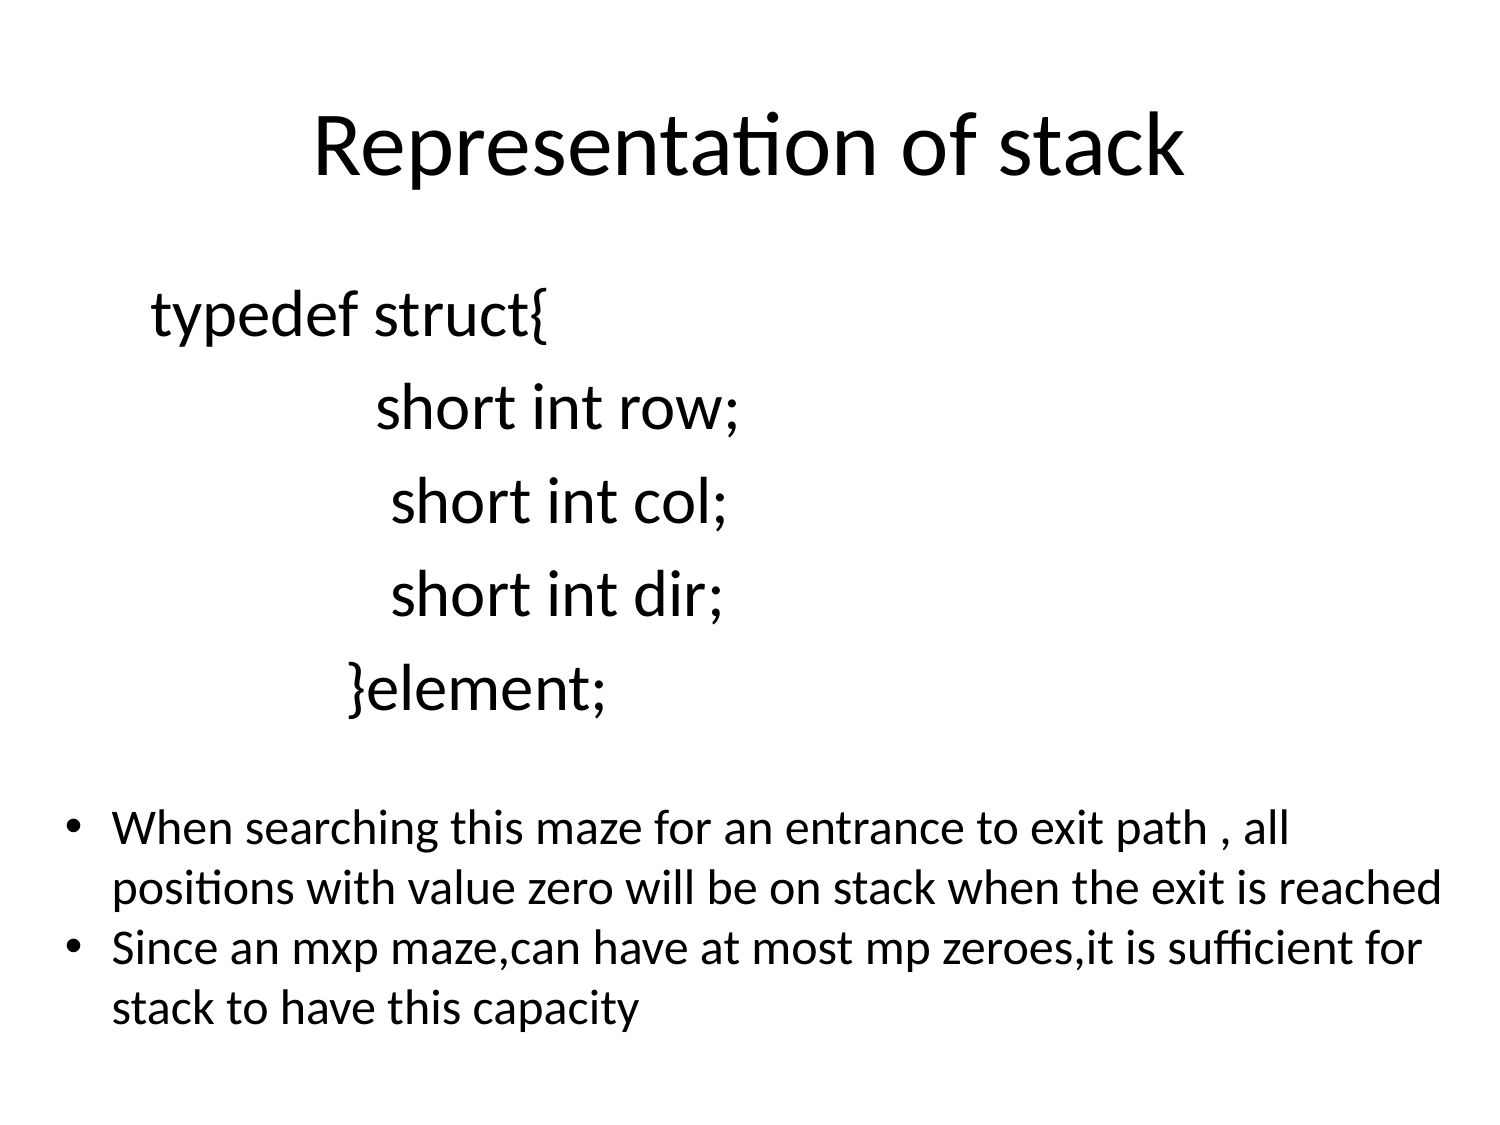

# Representation of stack
    typedef struct{
                   short int row;
                    short int col;
                    short int dir;
                 }element;
When searching this maze for an entrance to exit path , all positions with value zero will be on stack when the exit is reached
Since an mxp maze,can have at most mp zeroes,it is sufficient for stack to have this capacity